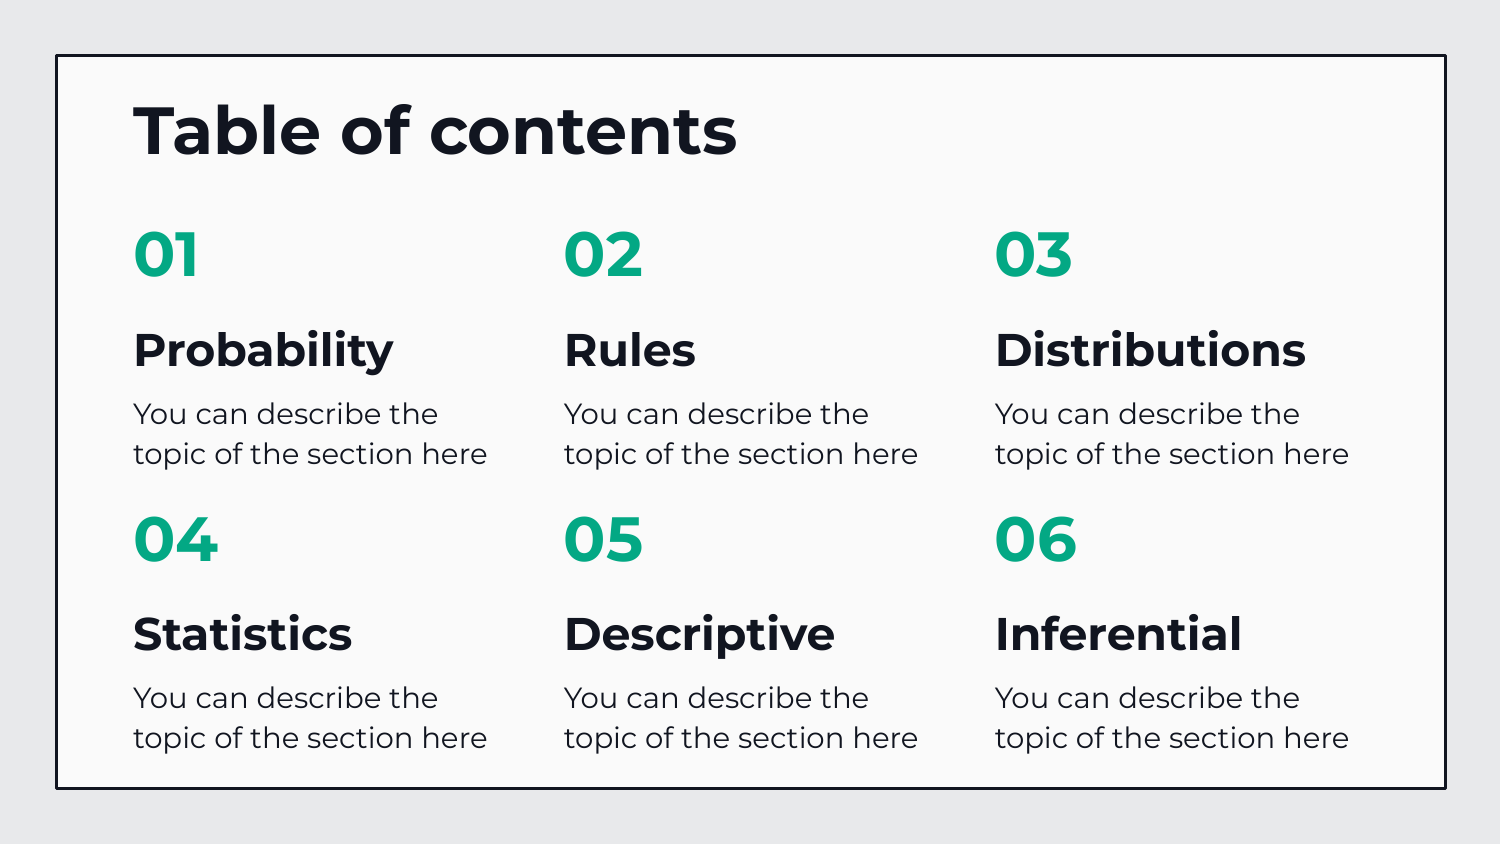

# Table of contents
01
02
03
Probability
Rules
Distributions
You can describe the topic of the section here
You can describe the topic of the section here
You can describe the topic of the section here
04
05
06
Statistics
Descriptive
Inferential
You can describe the topic of the section here
You can describe the topic of the section here
You can describe the topic of the section here